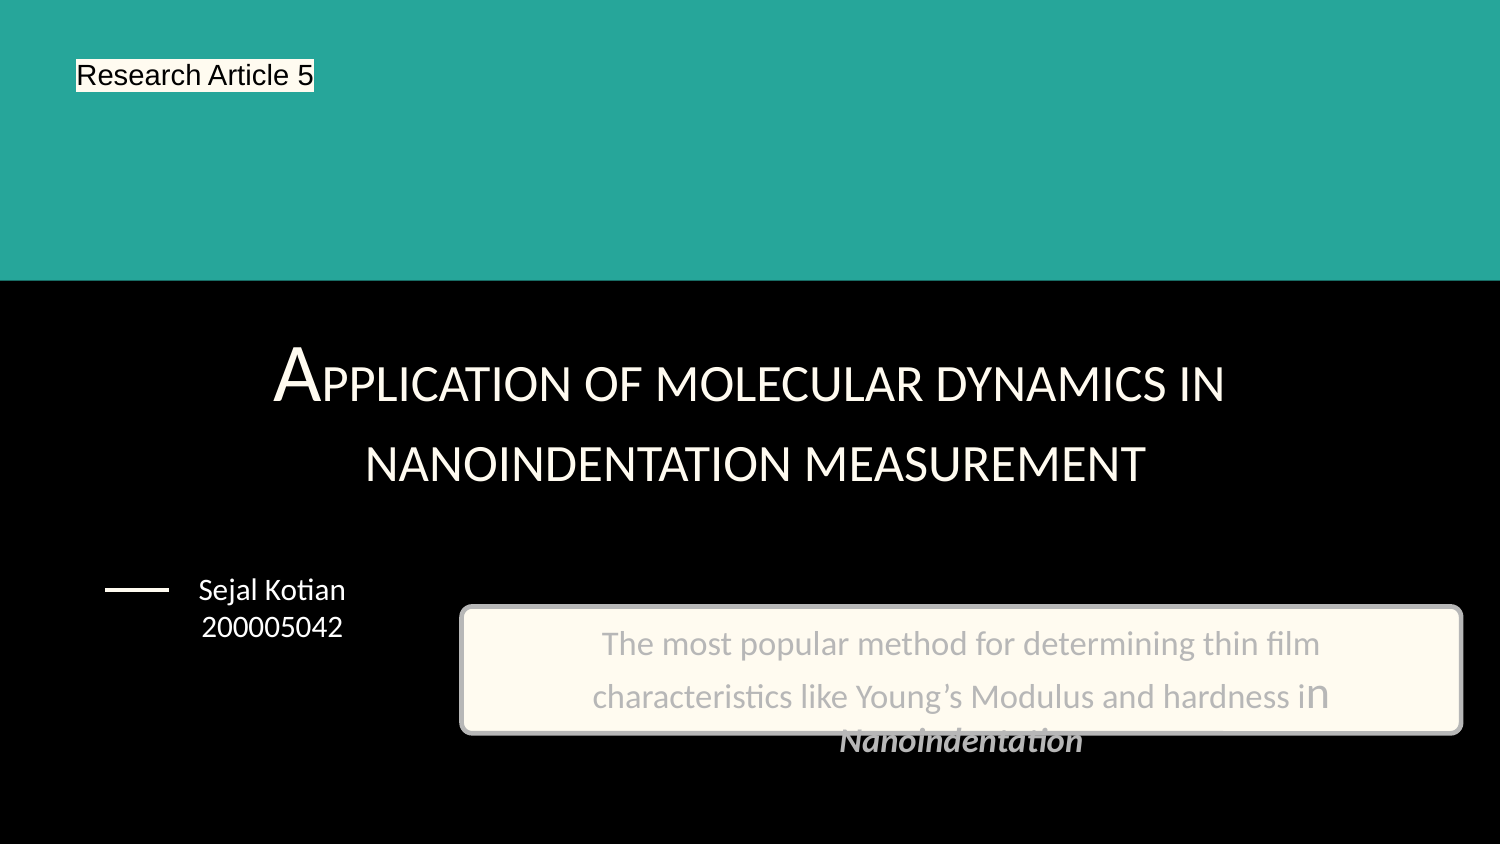

Research Article 5
# APPLICATION OF MOLECULAR DYNAMICS IN

 NANOINDENTATION MEASUREMENT
Sejal Kotian
200005042
The most popular method for determining thin film characteristics like Young’s Modulus and hardness in Nanoindentation